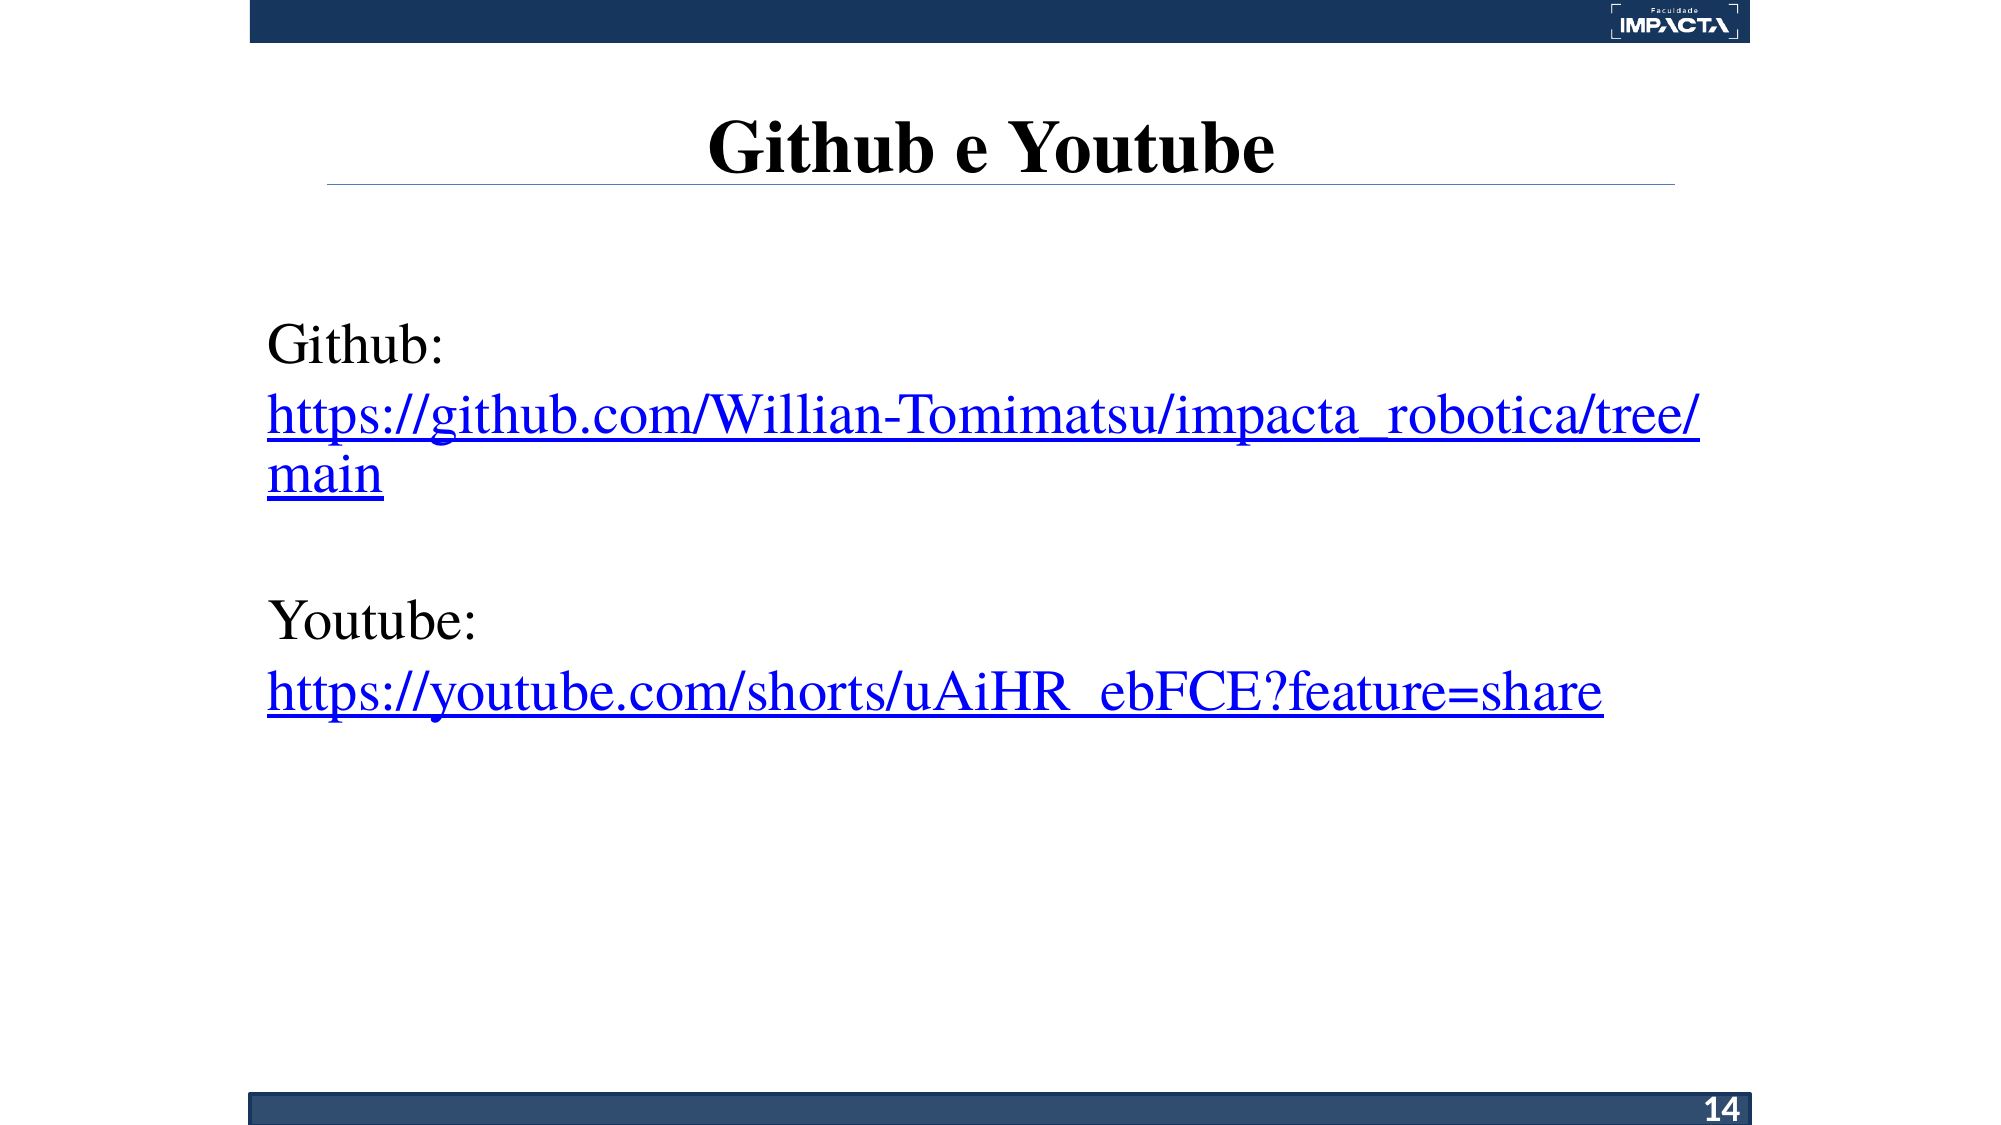

# Github e Youtube
Github:
https://github.com/Willian-Tomimatsu/impacta_robotica/tree/main

Youtube:
https://youtube.com/shorts/uAiHR_ebFCE?feature=share

14